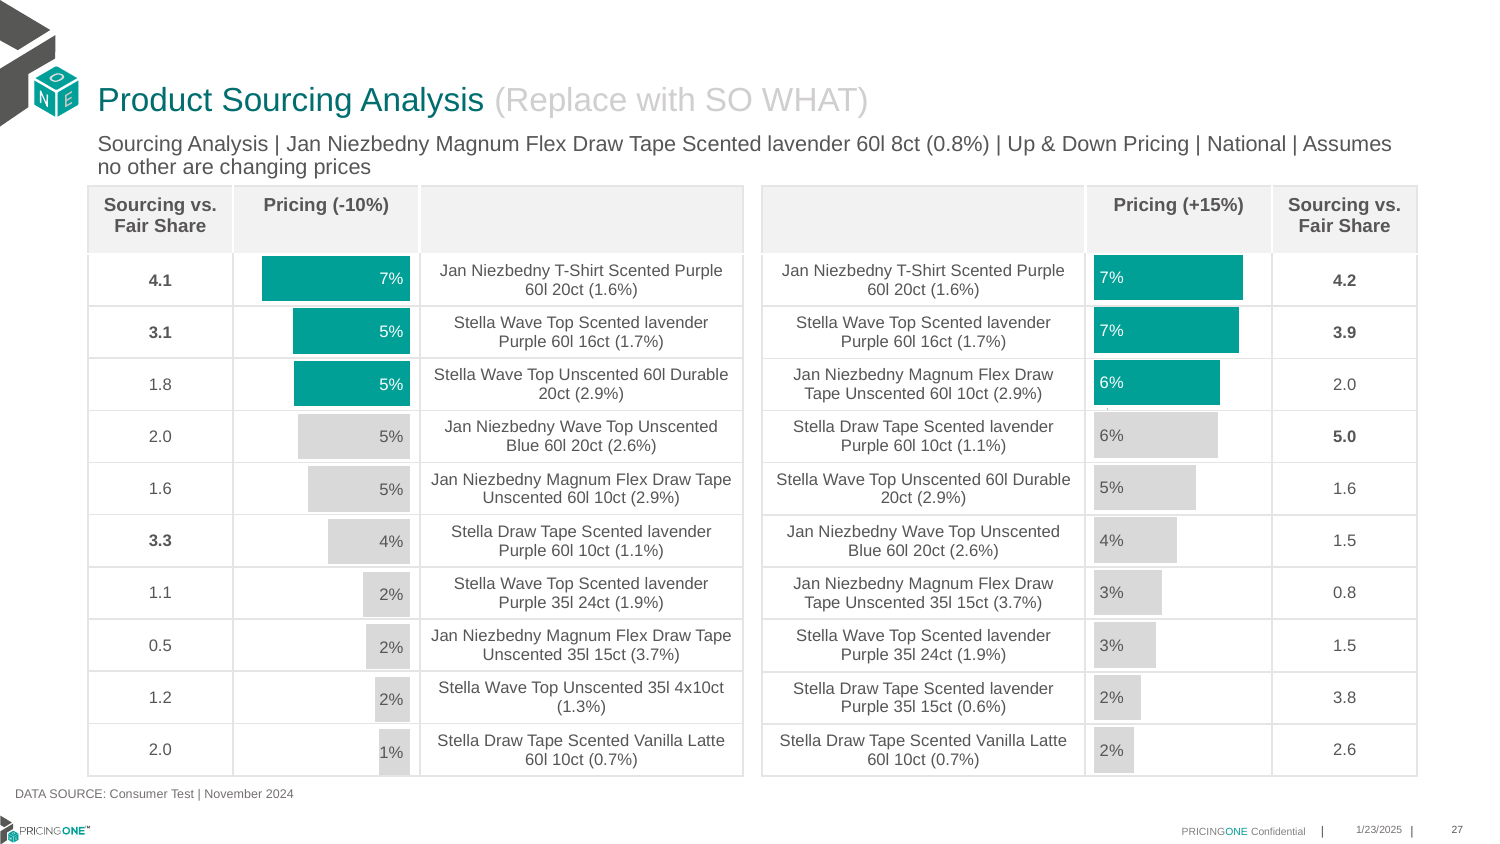

# Product Sourcing Analysis (Replace with SO WHAT)
Sourcing Analysis | Jan Niezbedny Magnum Flex Draw Tape Scented lavender 60l 8ct (0.8%) | Up & Down Pricing | National | Assumes no other are changing prices
| Sourcing vs. Fair Share | Pricing (-10%) |  |
| --- | --- | --- |
| 4.1 |  | Jan Niezbedny T-Shirt Scented Purple 60l 20ct (1.6%) |
| 3.1 |  | Stella Wave Top Scented lavender Purple 60l 16ct (1.7%) |
| 1.8 |  | Stella Wave Top Unscented 60l Durable 20ct (2.9%) |
| 2.0 |  | Jan Niezbedny Wave Top Unscented Blue 60l 20ct (2.6%) |
| 1.6 |  | Jan Niezbedny Magnum Flex Draw Tape Unscented 60l 10ct (2.9%) |
| 3.3 |  | Stella Draw Tape Scented lavender Purple 60l 10ct (1.1%) |
| 1.1 |  | Stella Wave Top Scented lavender Purple 35l 24ct (1.9%) |
| 0.5 |  | Jan Niezbedny Magnum Flex Draw Tape Unscented 35l 15ct (3.7%) |
| 1.2 |  | Stella Wave Top Unscented 35l 4x10ct (1.3%) |
| 2.0 |  | Stella Draw Tape Scented Vanilla Latte 60l 10ct (0.7%) |
|  | Pricing (+15%) | Sourcing vs. Fair Share |
| --- | --- | --- |
| Jan Niezbedny T-Shirt Scented Purple 60l 20ct (1.6%) |  | 4.2 |
| Stella Wave Top Scented lavender Purple 60l 16ct (1.7%) |  | 3.9 |
| Jan Niezbedny Magnum Flex Draw Tape Unscented 60l 10ct (2.9%) |  | 2.0 |
| Stella Draw Tape Scented lavender Purple 60l 10ct (1.1%) |  | 5.0 |
| Stella Wave Top Unscented 60l Durable 20ct (2.9%) |  | 1.6 |
| Jan Niezbedny Wave Top Unscented Blue 60l 20ct (2.6%) |  | 1.5 |
| Jan Niezbedny Magnum Flex Draw Tape Unscented 35l 15ct (3.7%) |  | 0.8 |
| Stella Wave Top Scented lavender Purple 35l 24ct (1.9%) |  | 1.5 |
| Stella Draw Tape Scented lavender Purple 35l 15ct (0.6%) |  | 3.8 |
| Stella Draw Tape Scented Vanilla Latte 60l 10ct (0.7%) |  | 2.6 |

### Chart

| Category | Jan Niezbedny Magnum Flex Draw Tape Scented lavender 60l 8ct (0.8%) |
|---|---|
| Jan Niezbedny T-Shirt Scented Purple 60l 20ct (1.6%) | 0.0691166790689025 |
| Stella Wave Top Scented lavender Purple 60l 16ct (1.7%) | 0.06711294258894641 |
| Jan Niezbedny Magnum Flex Draw Tape Unscented 60l 10ct (2.9%) | 0.05866628607625075 |
| Stella Draw Tape Scented lavender Purple 60l 10ct (1.1%) | 0.057402089366913225 |
| Stella Wave Top Unscented 60l Durable 20ct (2.9%) | 0.04708974115412168 |
| Jan Niezbedny Wave Top Unscented Blue 60l 20ct (2.6%) | 0.038337325513154864 |
| Jan Niezbedny Magnum Flex Draw Tape Unscented 35l 15ct (3.7%) | 0.03149868915988241 |
| Stella Wave Top Scented lavender Purple 35l 24ct (1.9%) | 0.02876987841272551 |
| Stella Draw Tape Scented lavender Purple 35l 15ct (0.6%) | 0.021934418521850973 |
| Stella Draw Tape Scented Vanilla Latte 60l 10ct (0.7%) | 0.018681253468809302 |

### Chart

| Category | Jan Niezbedny Magnum Flex Draw Tape Scented lavender 60l 8ct (0.8%) |
|---|---|
| Jan Niezbedny T-Shirt Scented Purple 60l 20ct (1.6%) | 0.06756089350966119 |
| Stella Wave Top Scented lavender Purple 60l 16ct (1.7%) | 0.05344289810206234 |
| Stella Wave Top Unscented 60l Durable 20ct (2.9%) | 0.05294686240172666 |
| Jan Niezbedny Wave Top Unscented Blue 60l 20ct (2.6%) | 0.051403052025822515 |
| Jan Niezbedny Magnum Flex Draw Tape Unscented 60l 10ct (2.9%) | 0.046486476178488494 |
| Stella Draw Tape Scented lavender Purple 60l 10ct (1.1%) | 0.037441668535982235 |
| Stella Wave Top Scented lavender Purple 35l 24ct (1.9%) | 0.02137935160940939 |
| Jan Niezbedny Magnum Flex Draw Tape Unscented 35l 15ct (3.7%) | 0.020311358288378448 |
| Stella Wave Top Unscented 35l 4x10ct (1.3%) | 0.015968807304763324 |
| Stella Draw Tape Scented Vanilla Latte 60l 10ct (0.7%) | 0.014407206782978027 |
DATA SOURCE: Consumer Test | November 2024

1/23/2025
27